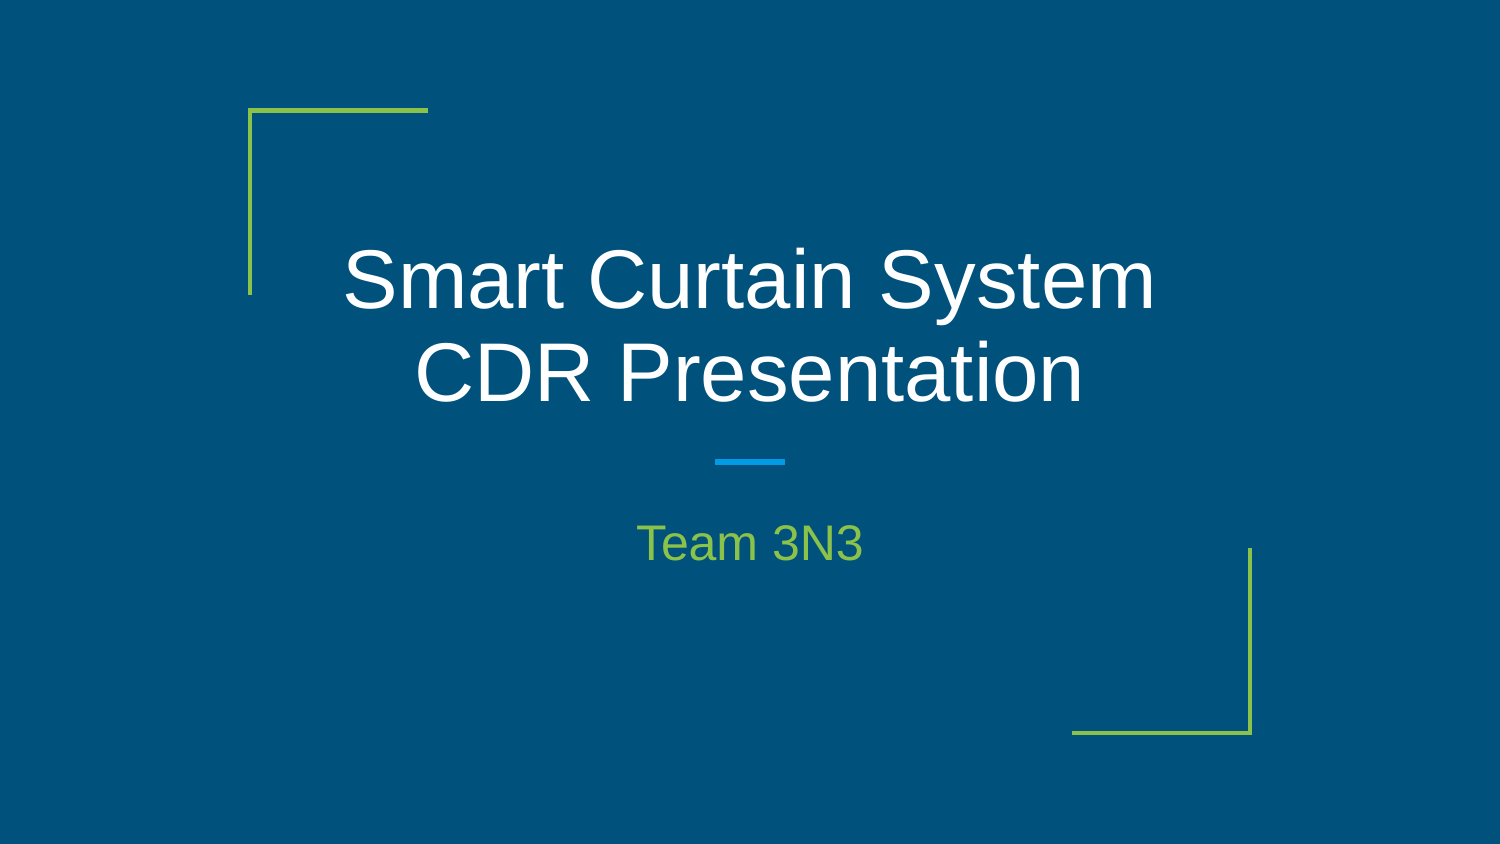

# Smart Curtain System
CDR Presentation
Team 3N3